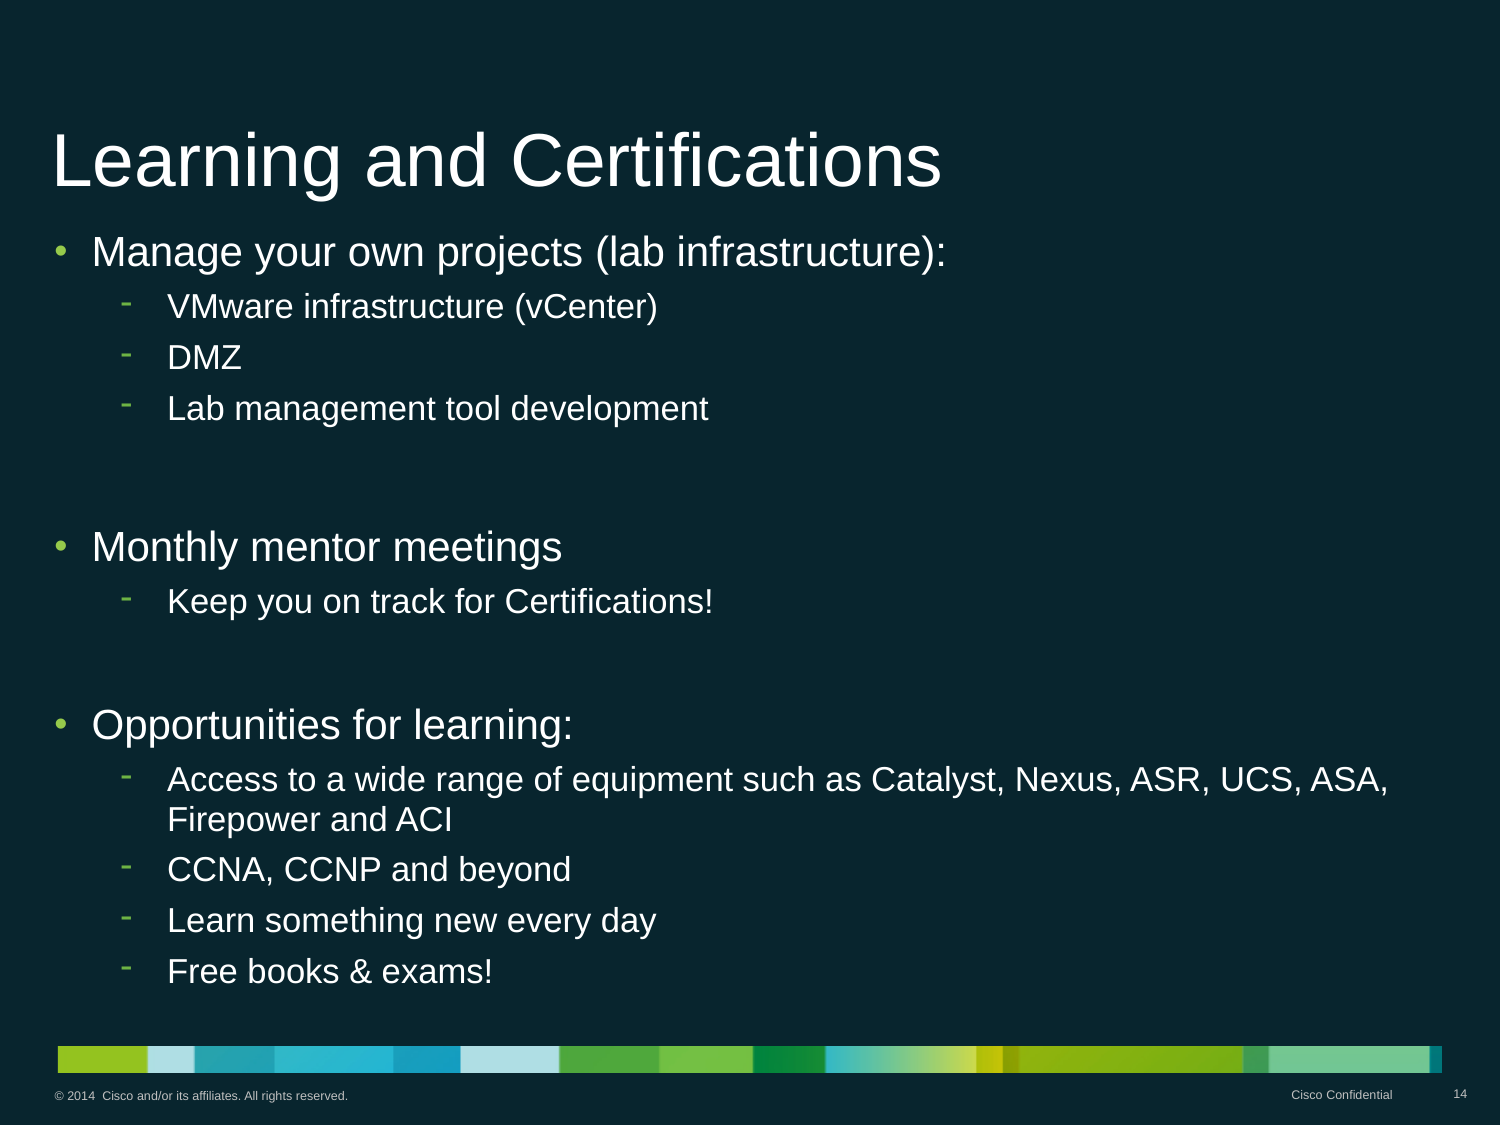

# Learning and Certifications
Manage your own projects (lab infrastructure):
VMware infrastructure (vCenter)
DMZ
Lab management tool development

Monthly mentor meetings
Keep you on track for Certifications!

Opportunities for learning:
Access to a wide range of equipment such as Catalyst, Nexus, ASR, UCS, ASA, Firepower and ACI
CCNA, CCNP and beyond
Learn something new every day
Free books & exams!